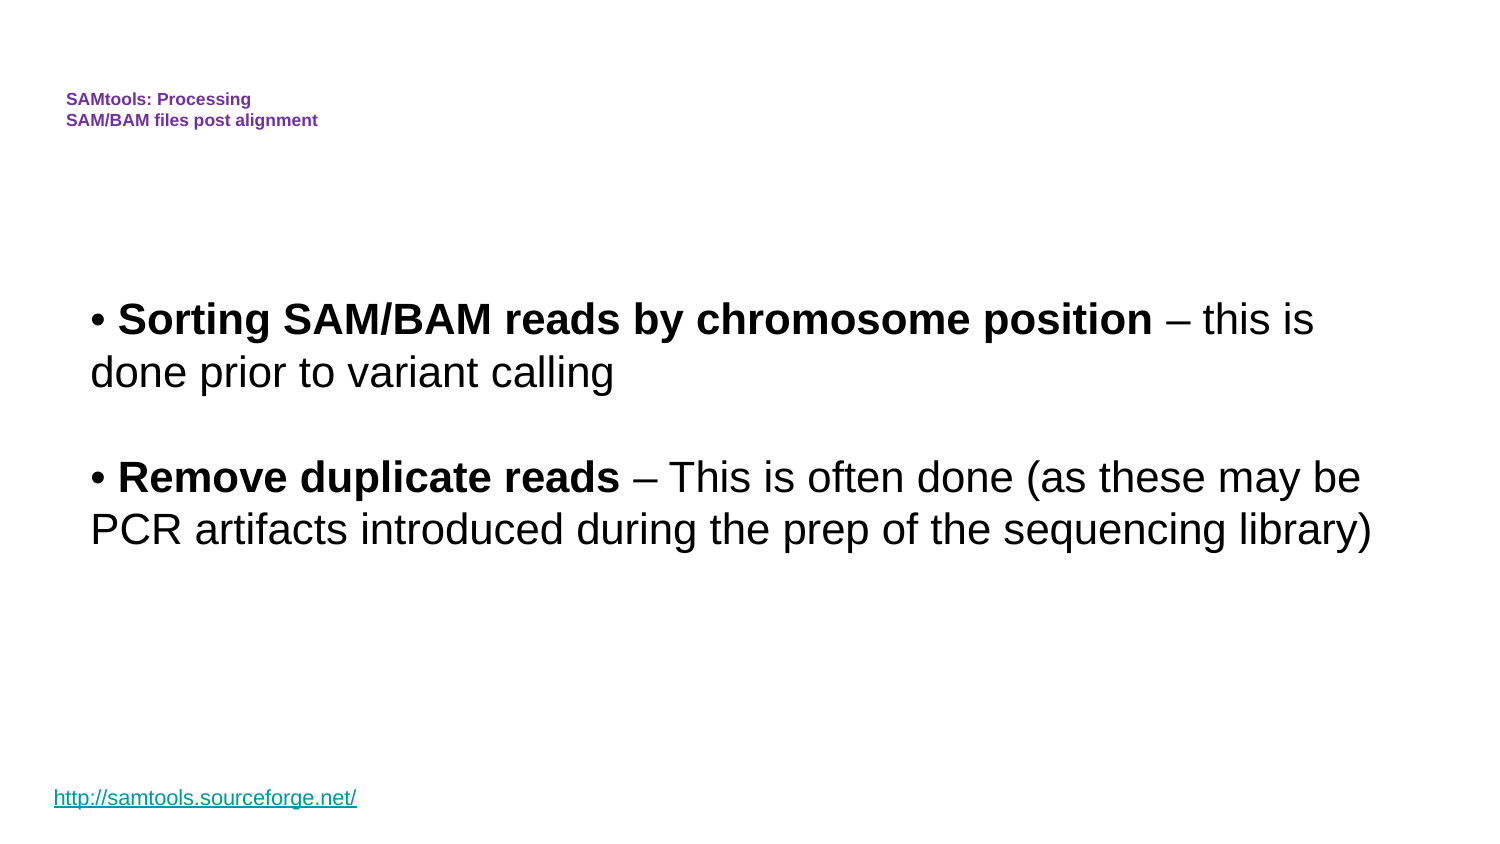

# SAMtools: Processing SAM/BAM files post alignment
• Sorting SAM/BAM reads by chromosome position – this is done prior to variant calling

• Remove duplicate reads – This is often done (as these may be PCR artifacts introduced during the prep of the sequencing library)
http://samtools.sourceforge.net/